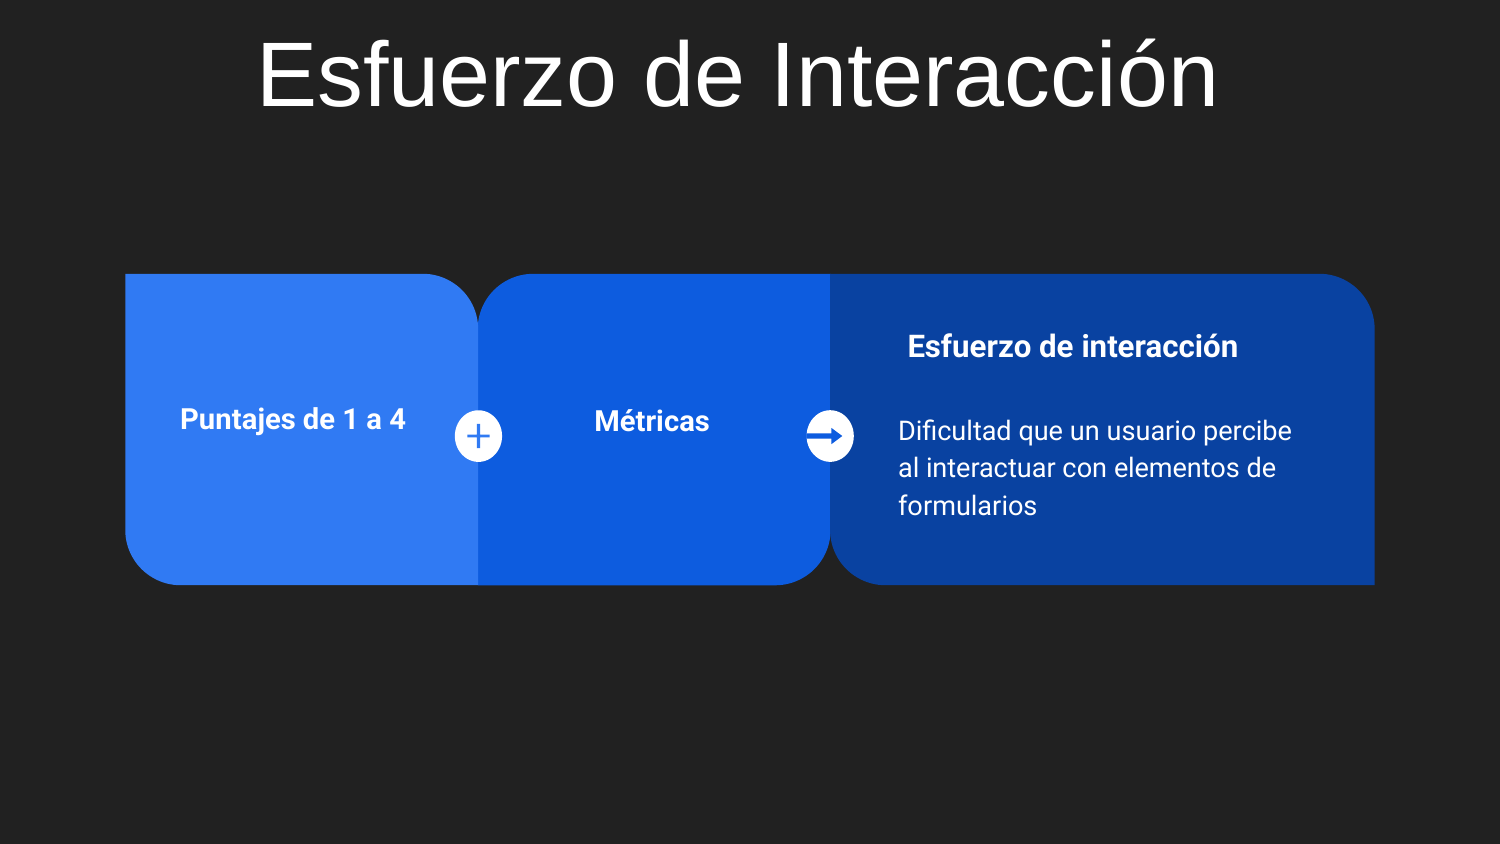

Esfuerzo de Interacción

Puntajes de 1 a 4

Métricas

Esfuerzo de interacción
Dificultad que un usuario percibe al interactuar con elementos de formularios